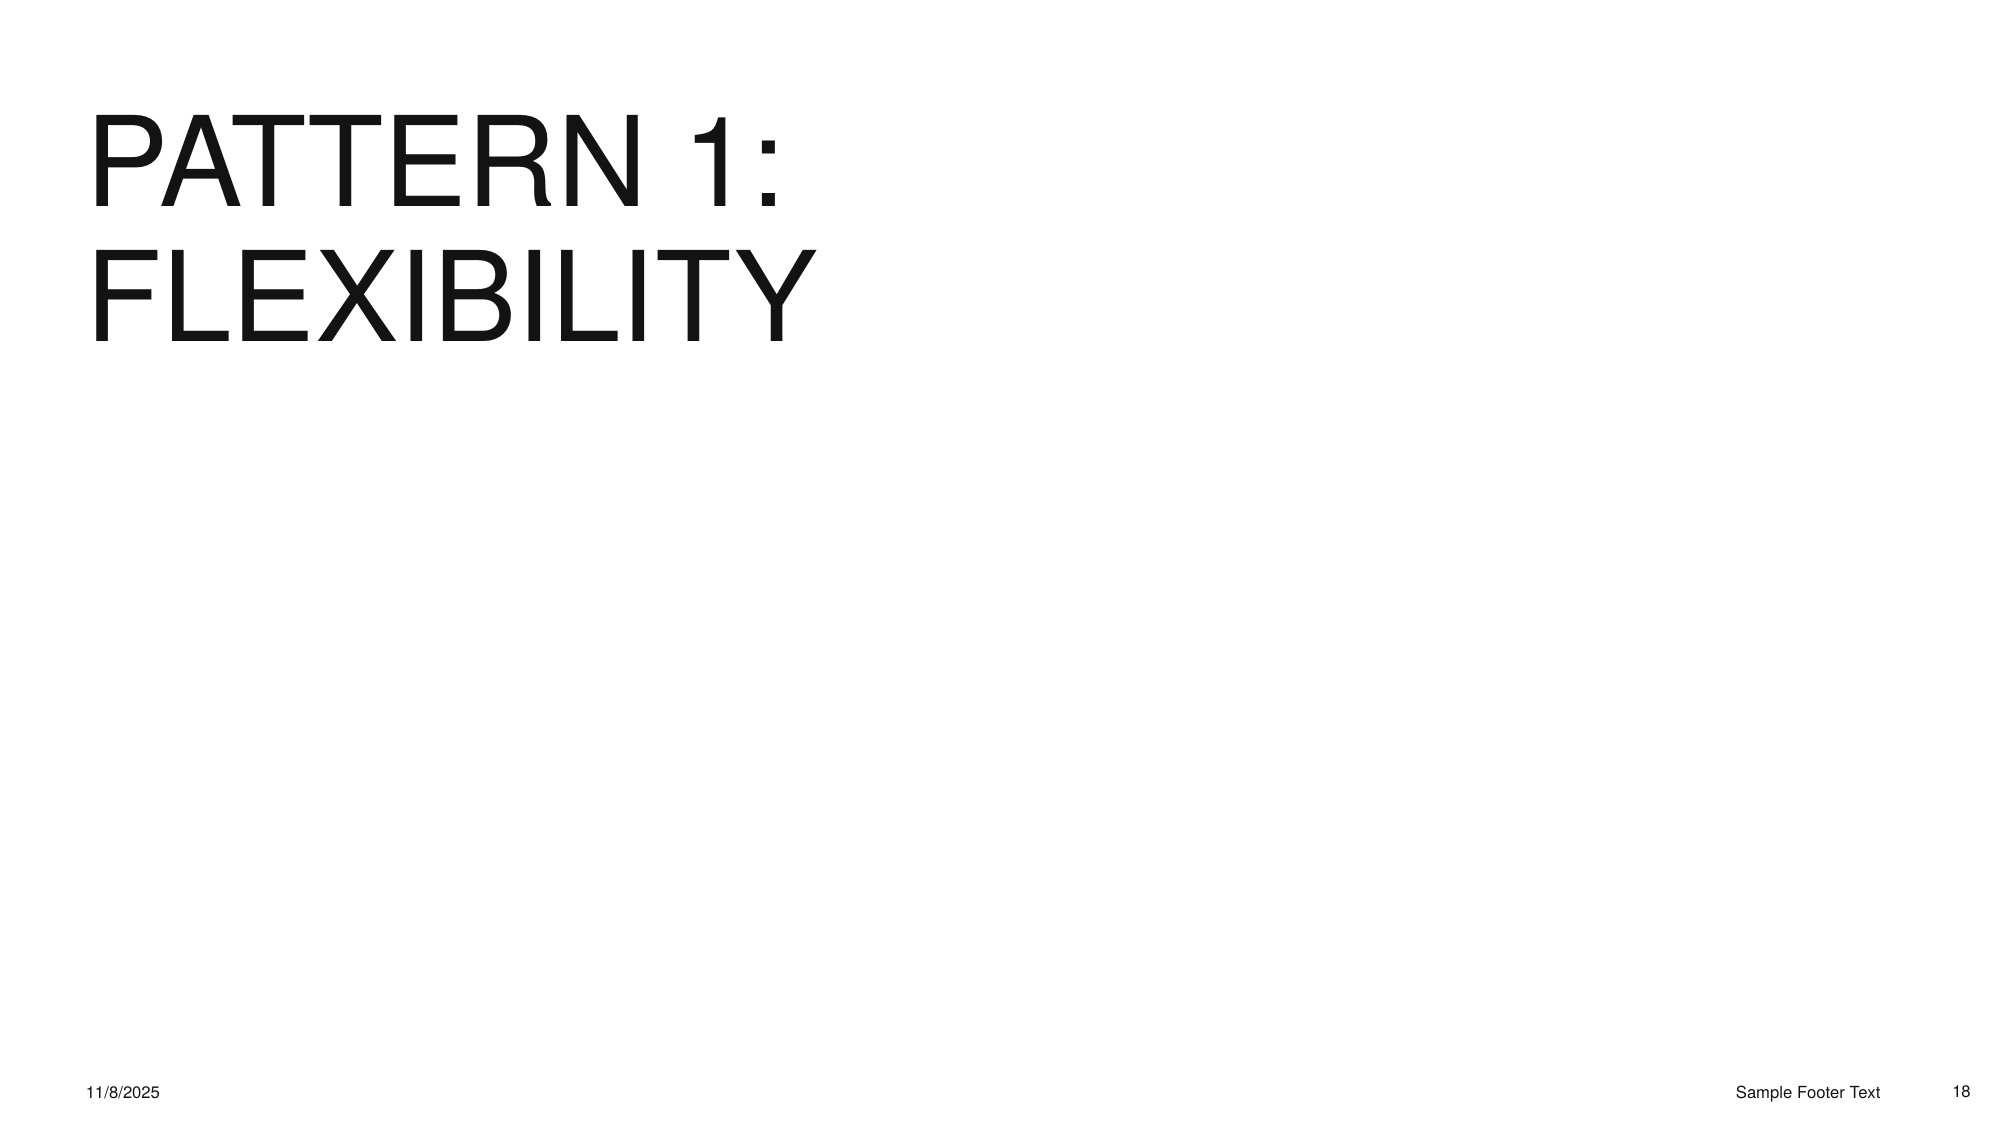

# Pattern 1: Flexibility

11/8/2025
Sample Footer Text
18